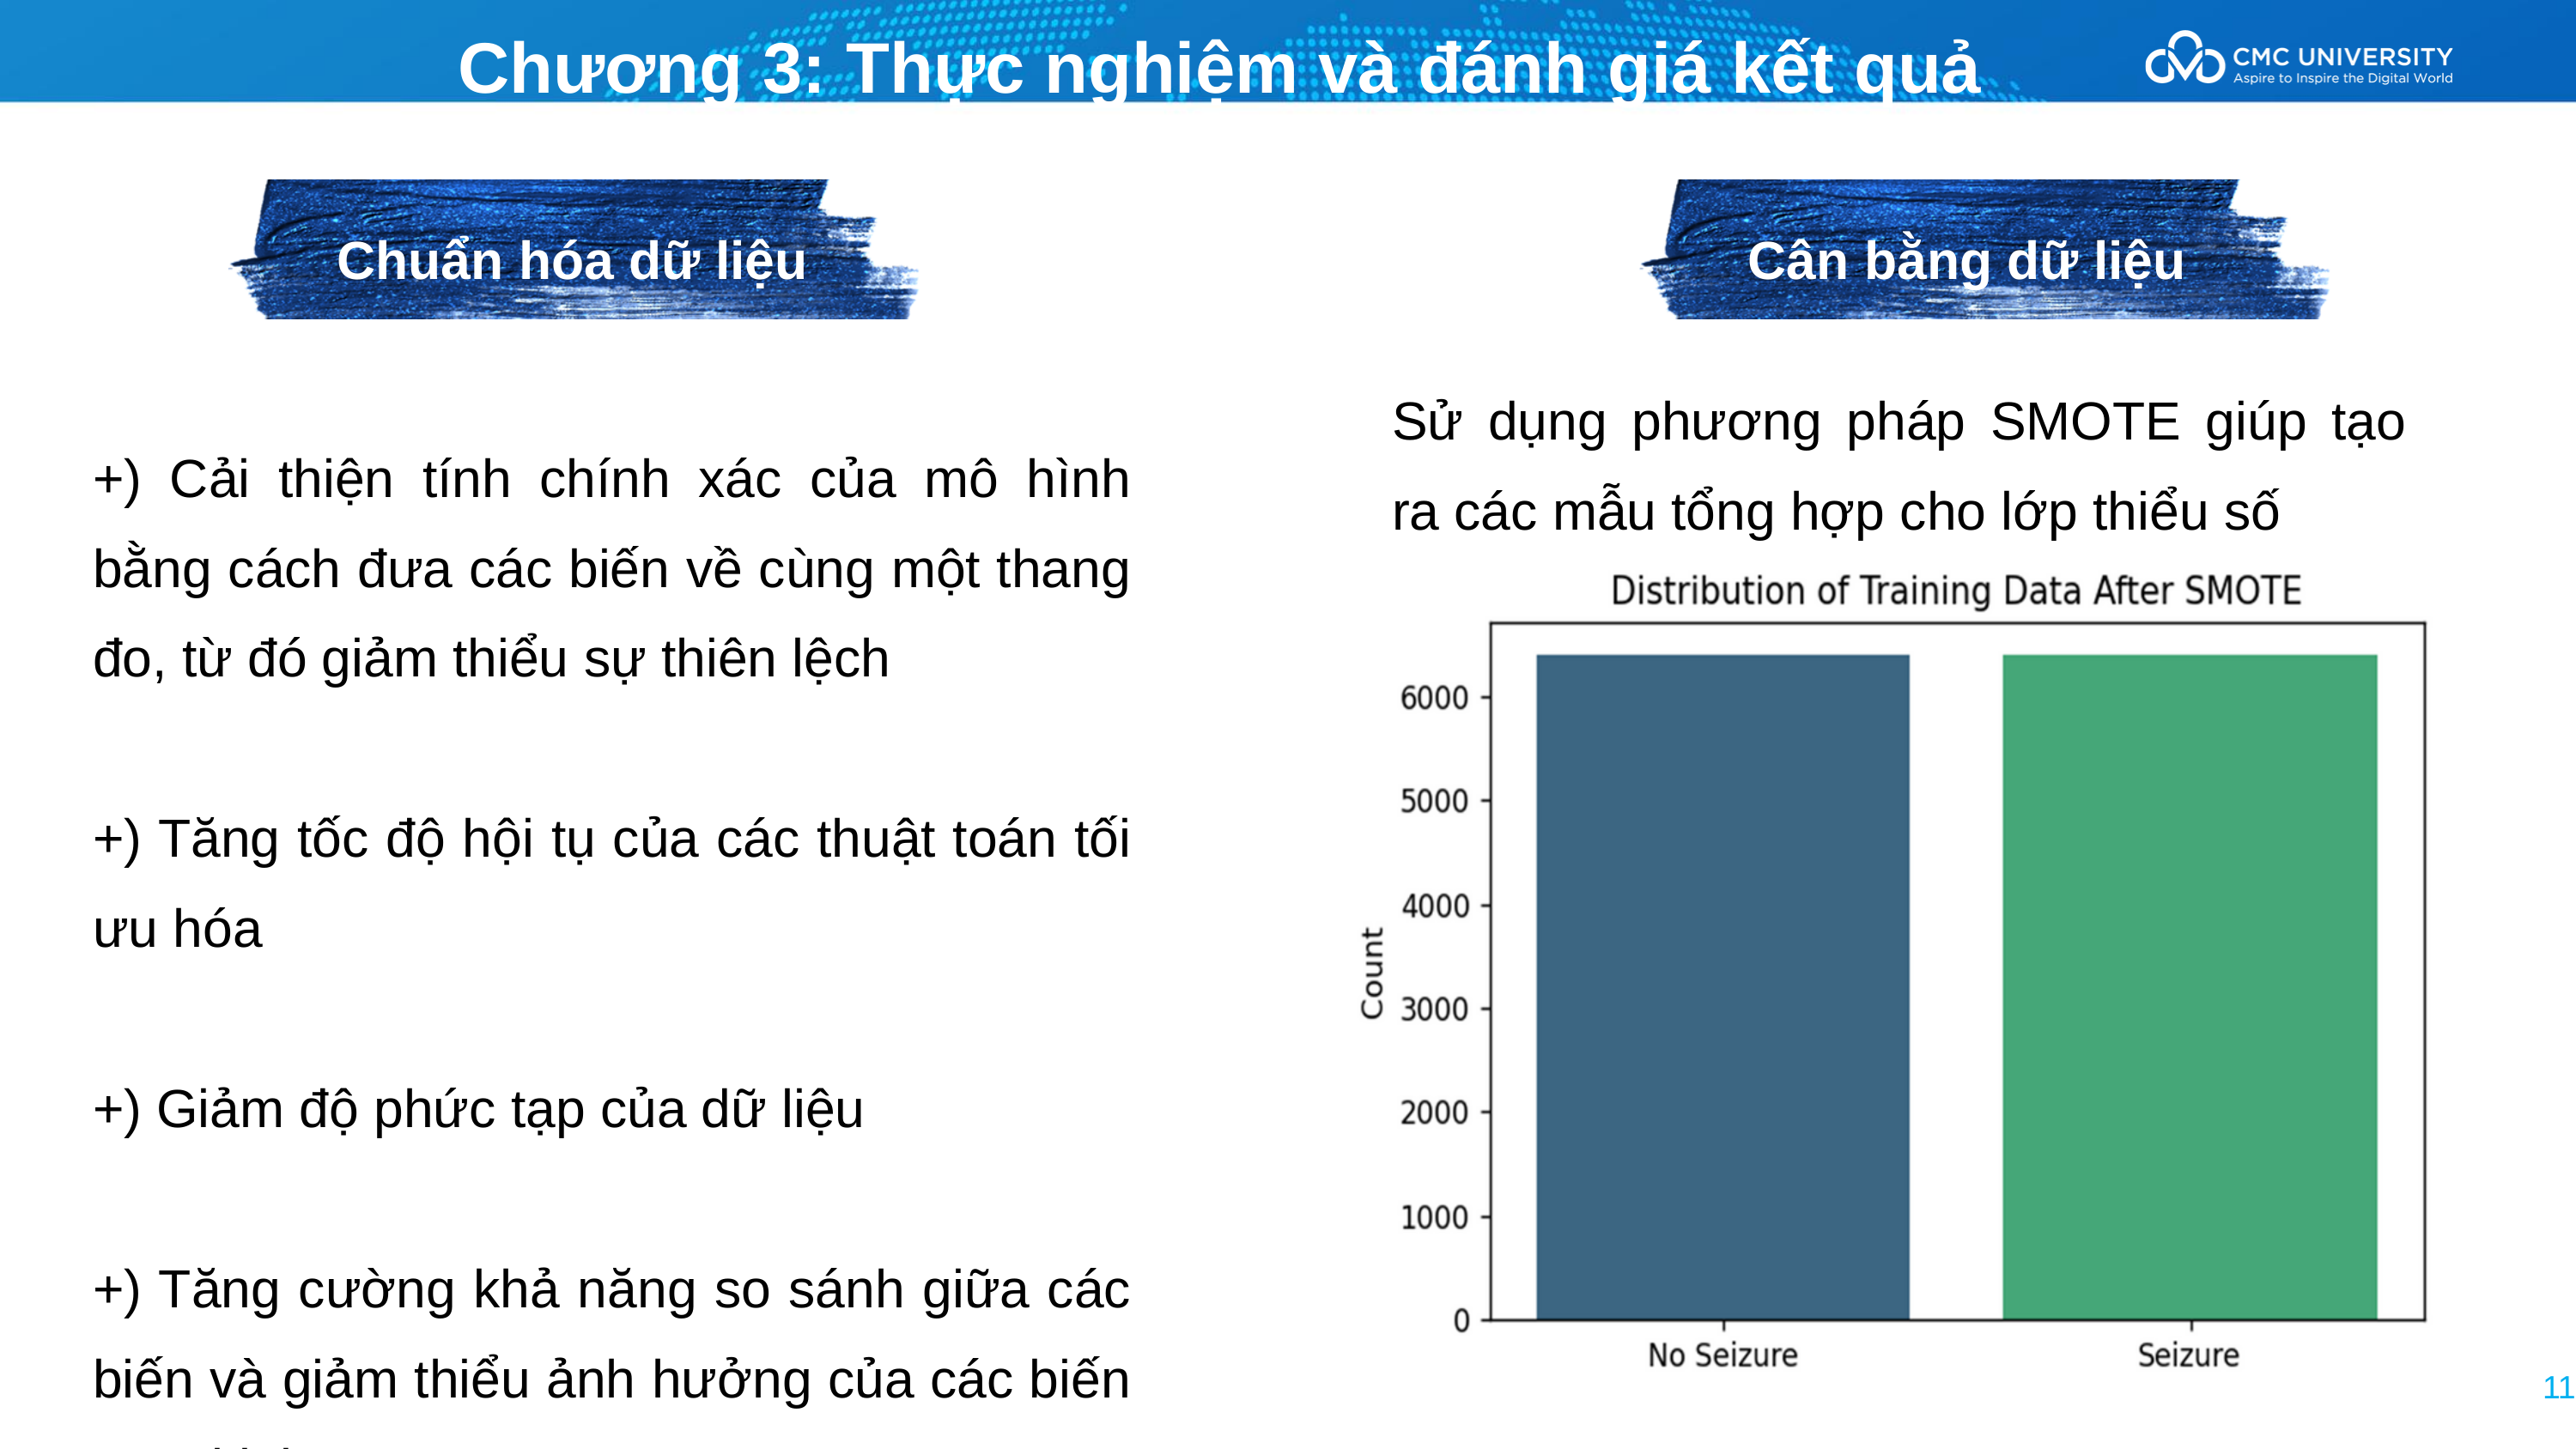

Chương 3: Thực nghiệm và đánh giá kết quả

Chuẩn hóa dữ liệu
Cân bằng dữ liệu
Sử dụng phương pháp SMOTE giúp tạo ra các mẫu tổng hợp cho lớp thiểu số
+) Cải thiện tính chính xác của mô hình bằng cách đưa các biến về cùng một thang đo, từ đó giảm thiểu sự thiên lệch

+) Tăng tốc độ hội tụ của các thuật toán tối ưu hóa

+) Giảm độ phức tạp của dữ liệu

+) Tăng cường khả năng so sánh giữa các biến và giảm thiểu ảnh hưởng của các biến ngoại lai

11